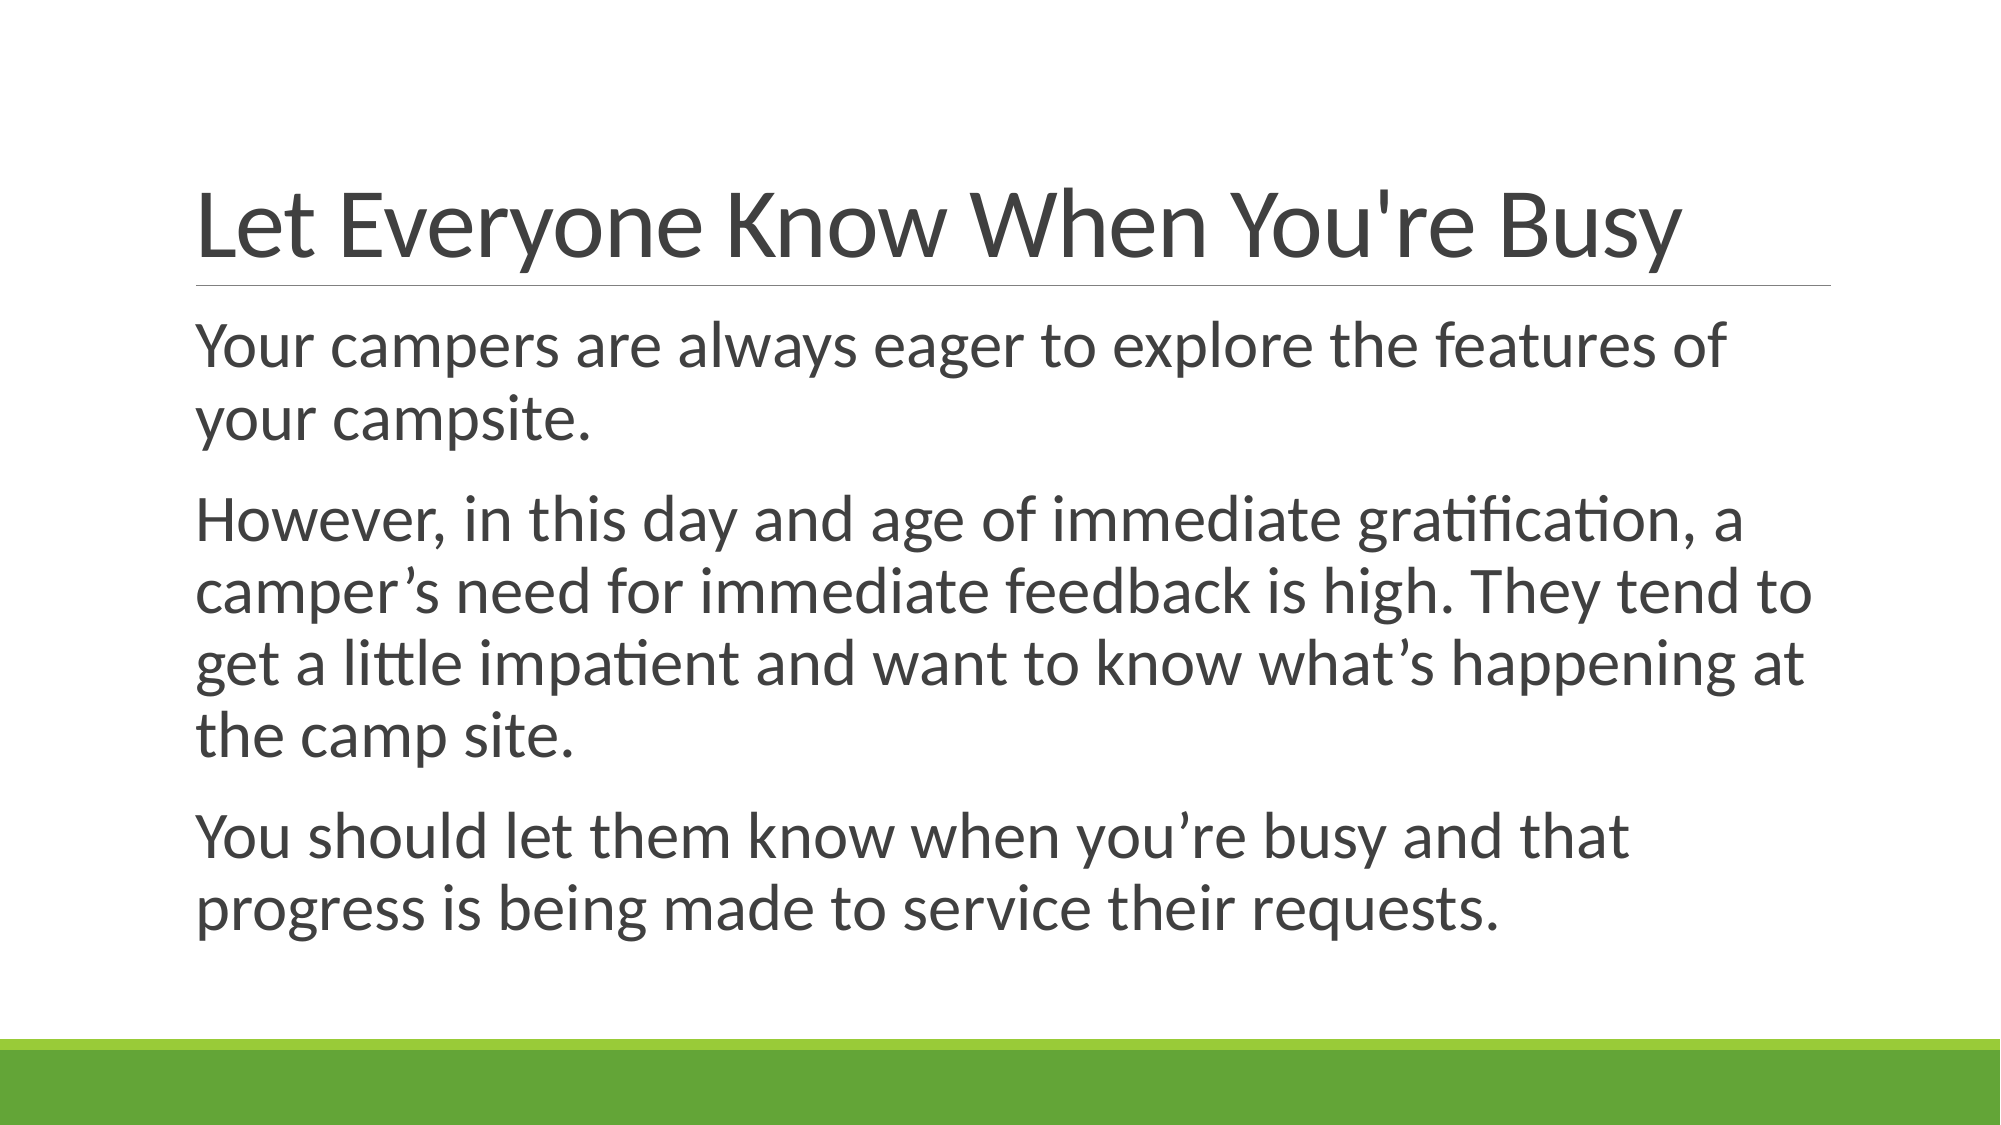

# Let Everyone Know When You're Busy
Your campers are always eager to explore the features of your campsite.
However, in this day and age of immediate gratification, a camper’s need for immediate feedback is high. They tend to get a little impatient and want to know what’s happening at the camp site.
You should let them know when you’re busy and that progress is being made to service their requests.